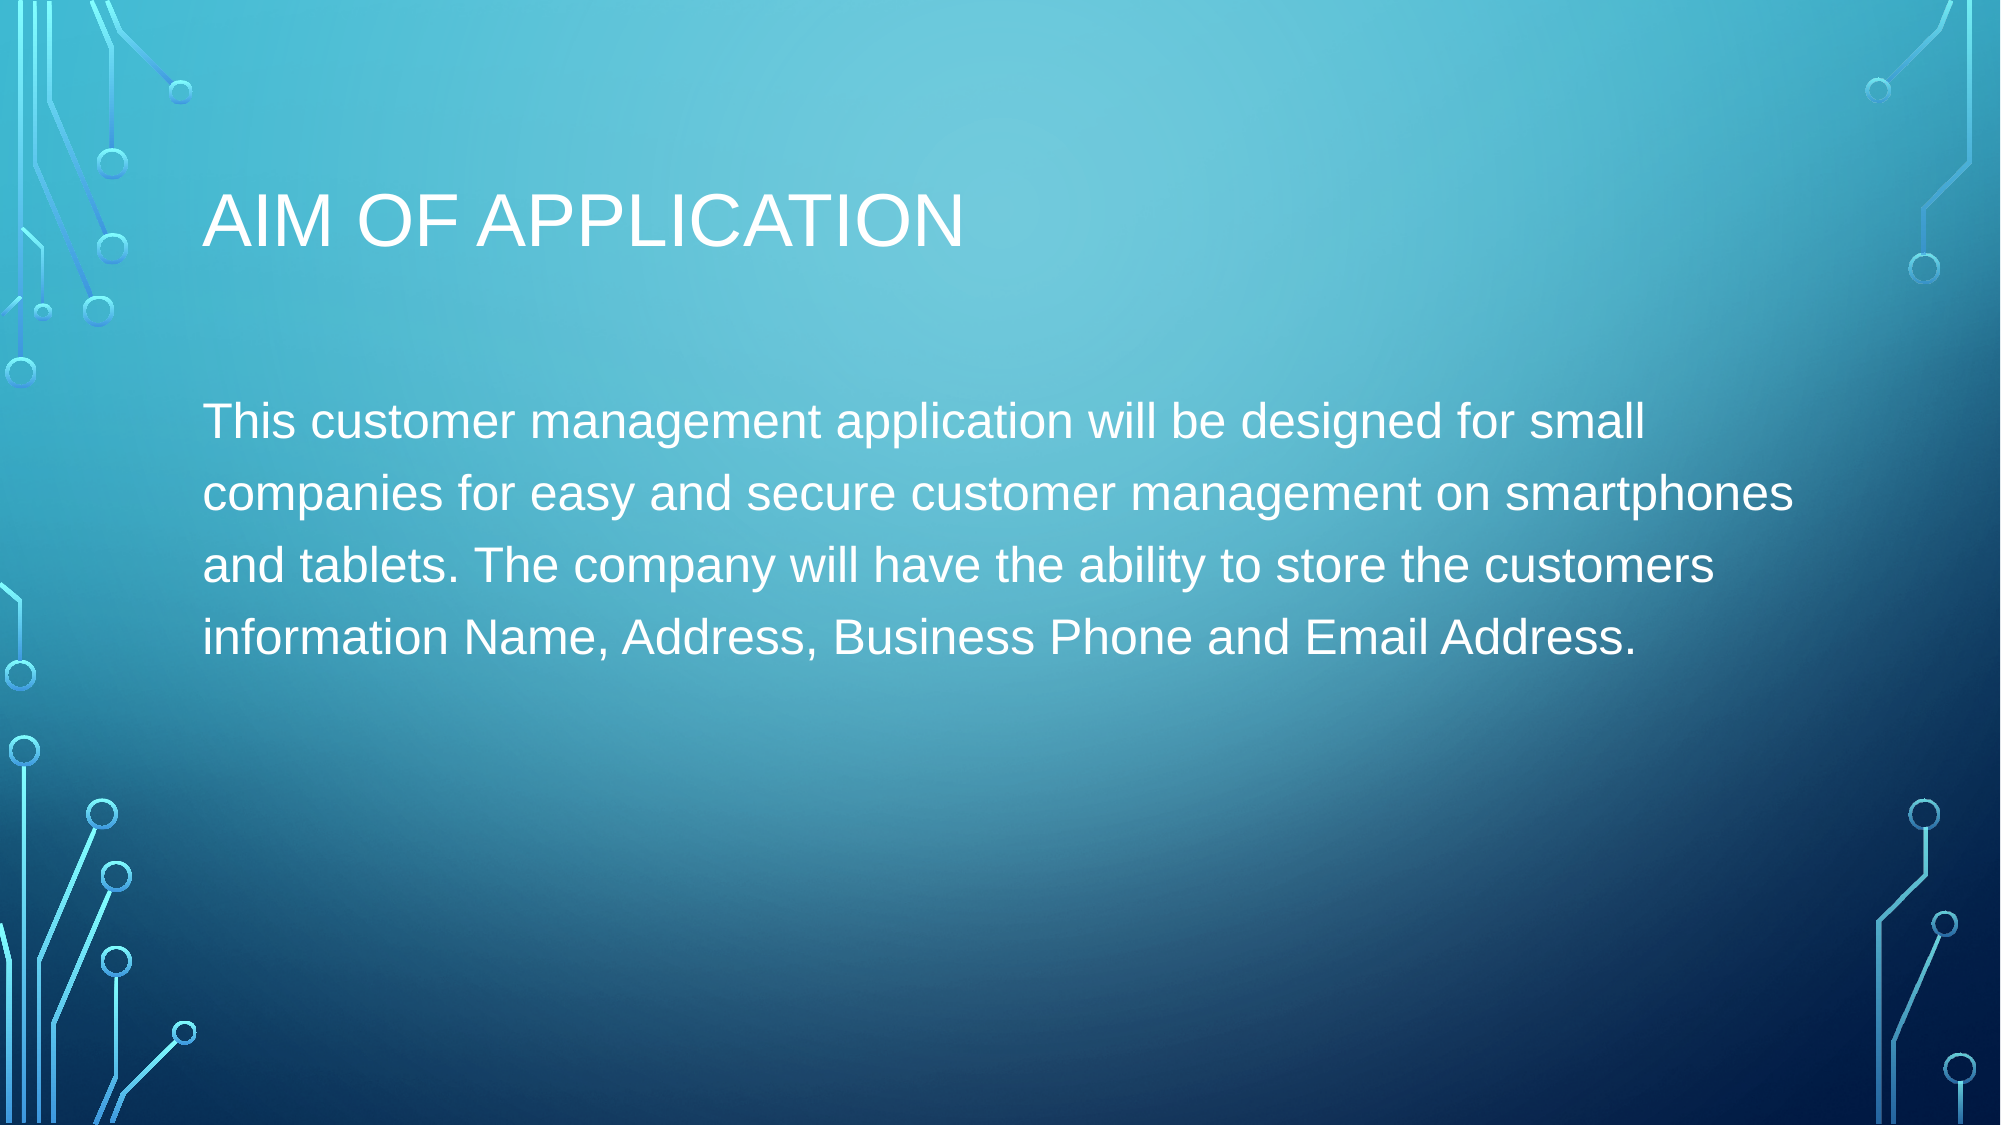

# Aim of application
This customer management application will be designed for small companies for easy and secure customer management on smartphones and tablets. The company will have the ability to store the customers information Name, Address, Business Phone and Email Address.